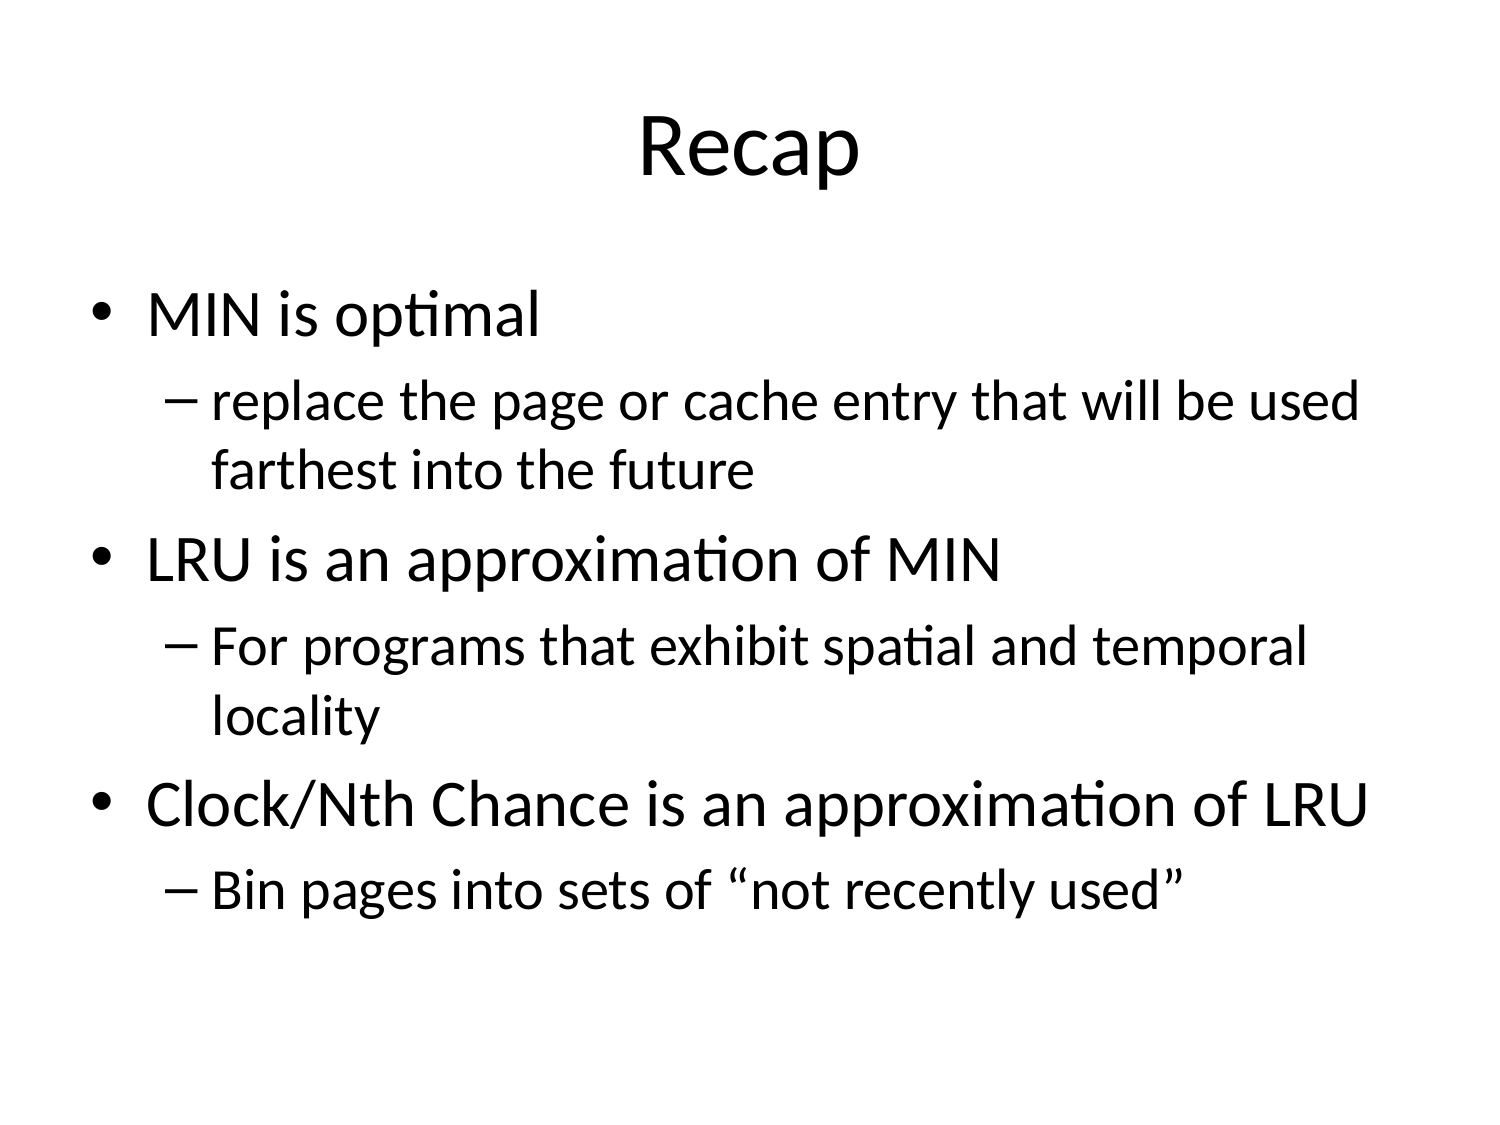

# Recap
MIN is optimal
replace the page or cache entry that will be used farthest into the future
LRU is an approximation of MIN
For programs that exhibit spatial and temporal locality
Clock/Nth Chance is an approximation of LRU
Bin pages into sets of “not recently used”